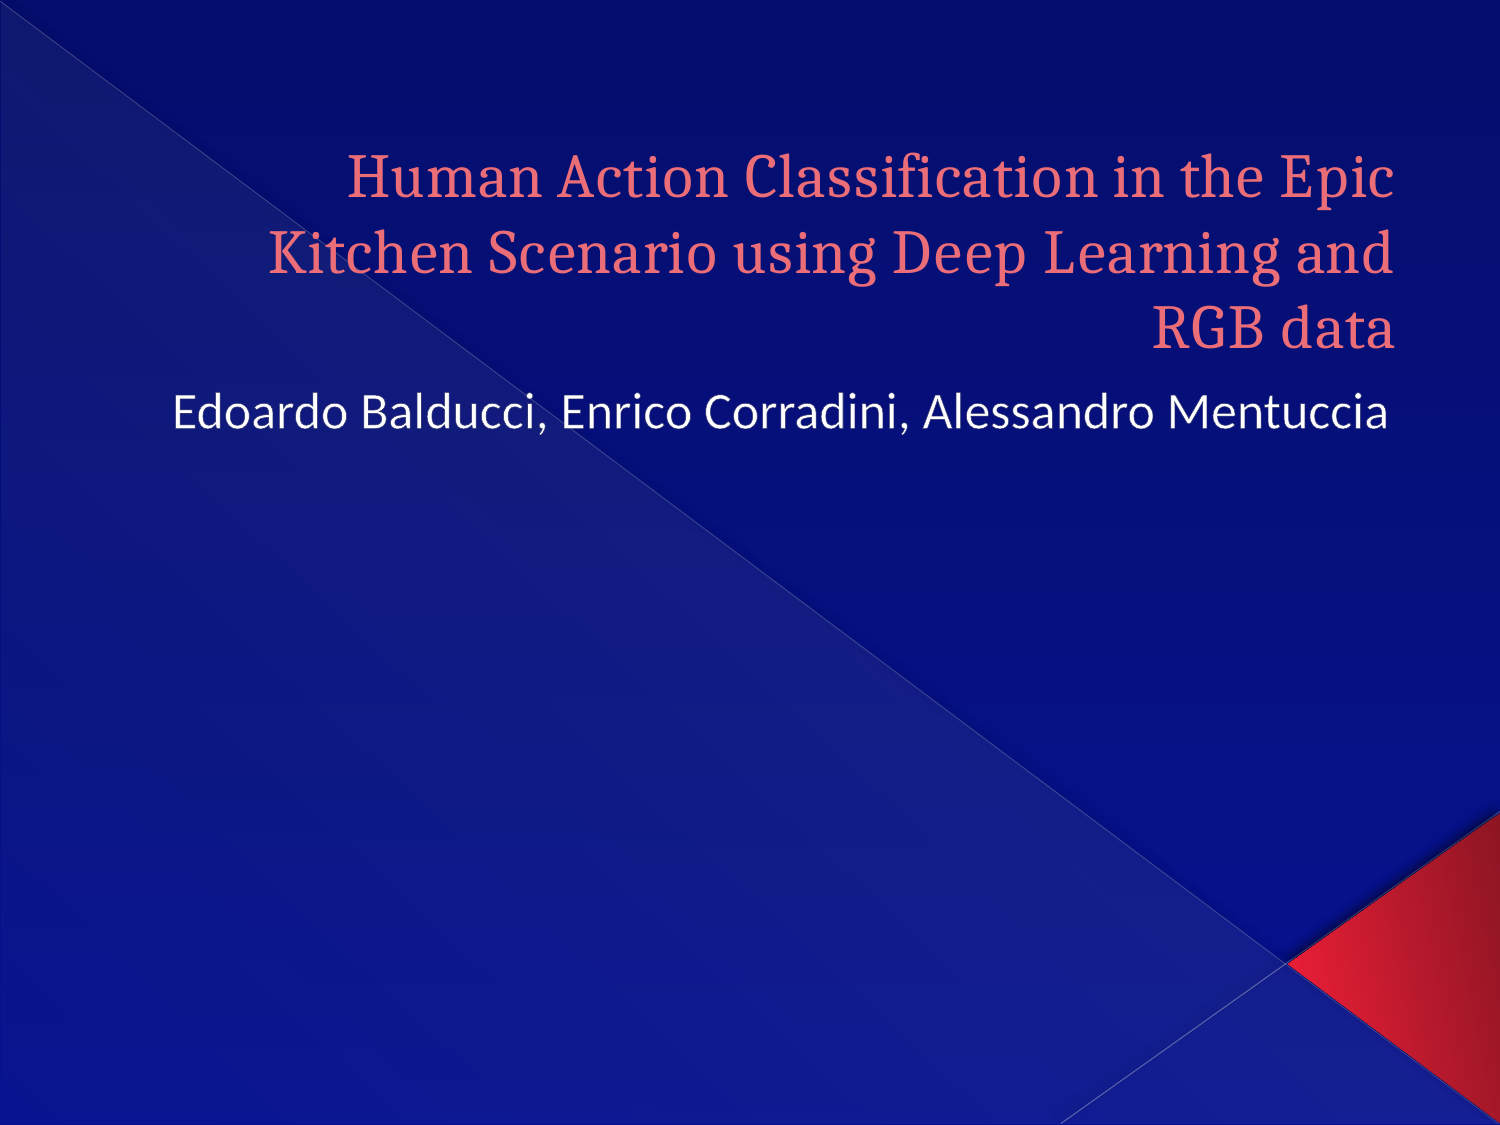

# Human Action Classification in the Epic Kitchen Scenario using Deep Learning and RGB data
Edoardo Balducci, Enrico Corradini, Alessandro Mentuccia